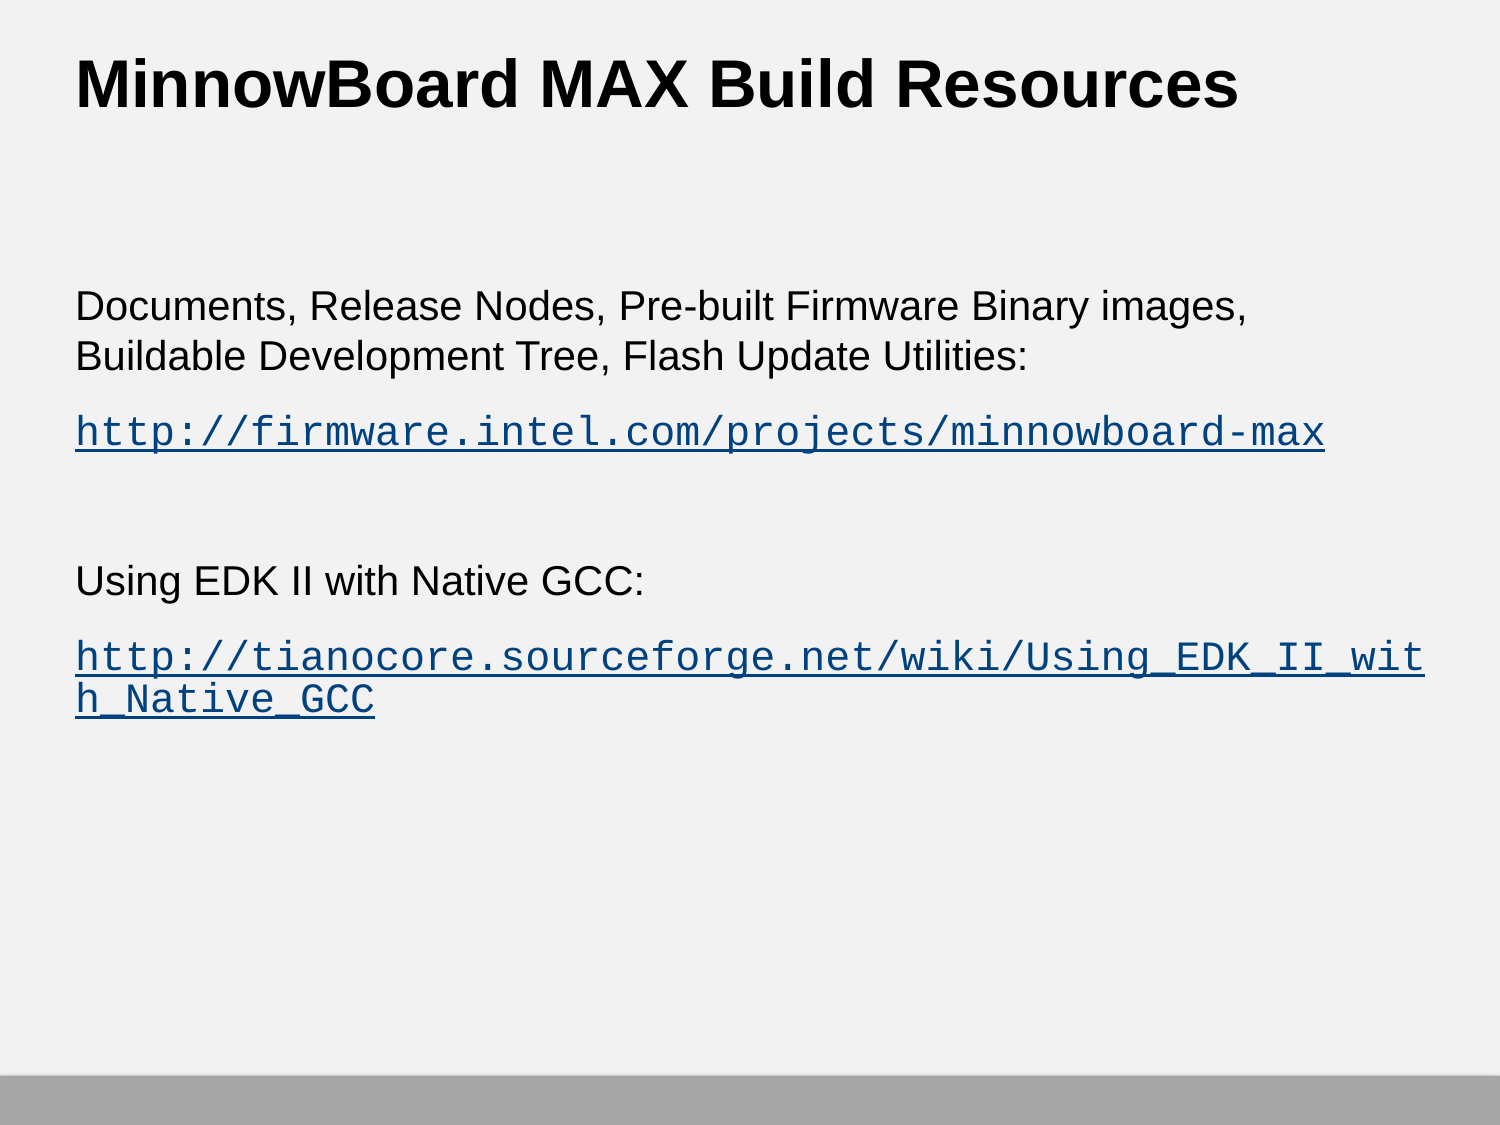

# MinnowBoard MAX Build Resources
Documents, Release Nodes, Pre-built Firmware Binary images, Buildable Development Tree, Flash Update Utilities:
http://firmware.intel.com/projects/minnowboard-max

Using EDK II with Native GCC:
http://tianocore.sourceforge.net/wiki/Using_EDK_II_with_Native_GCC